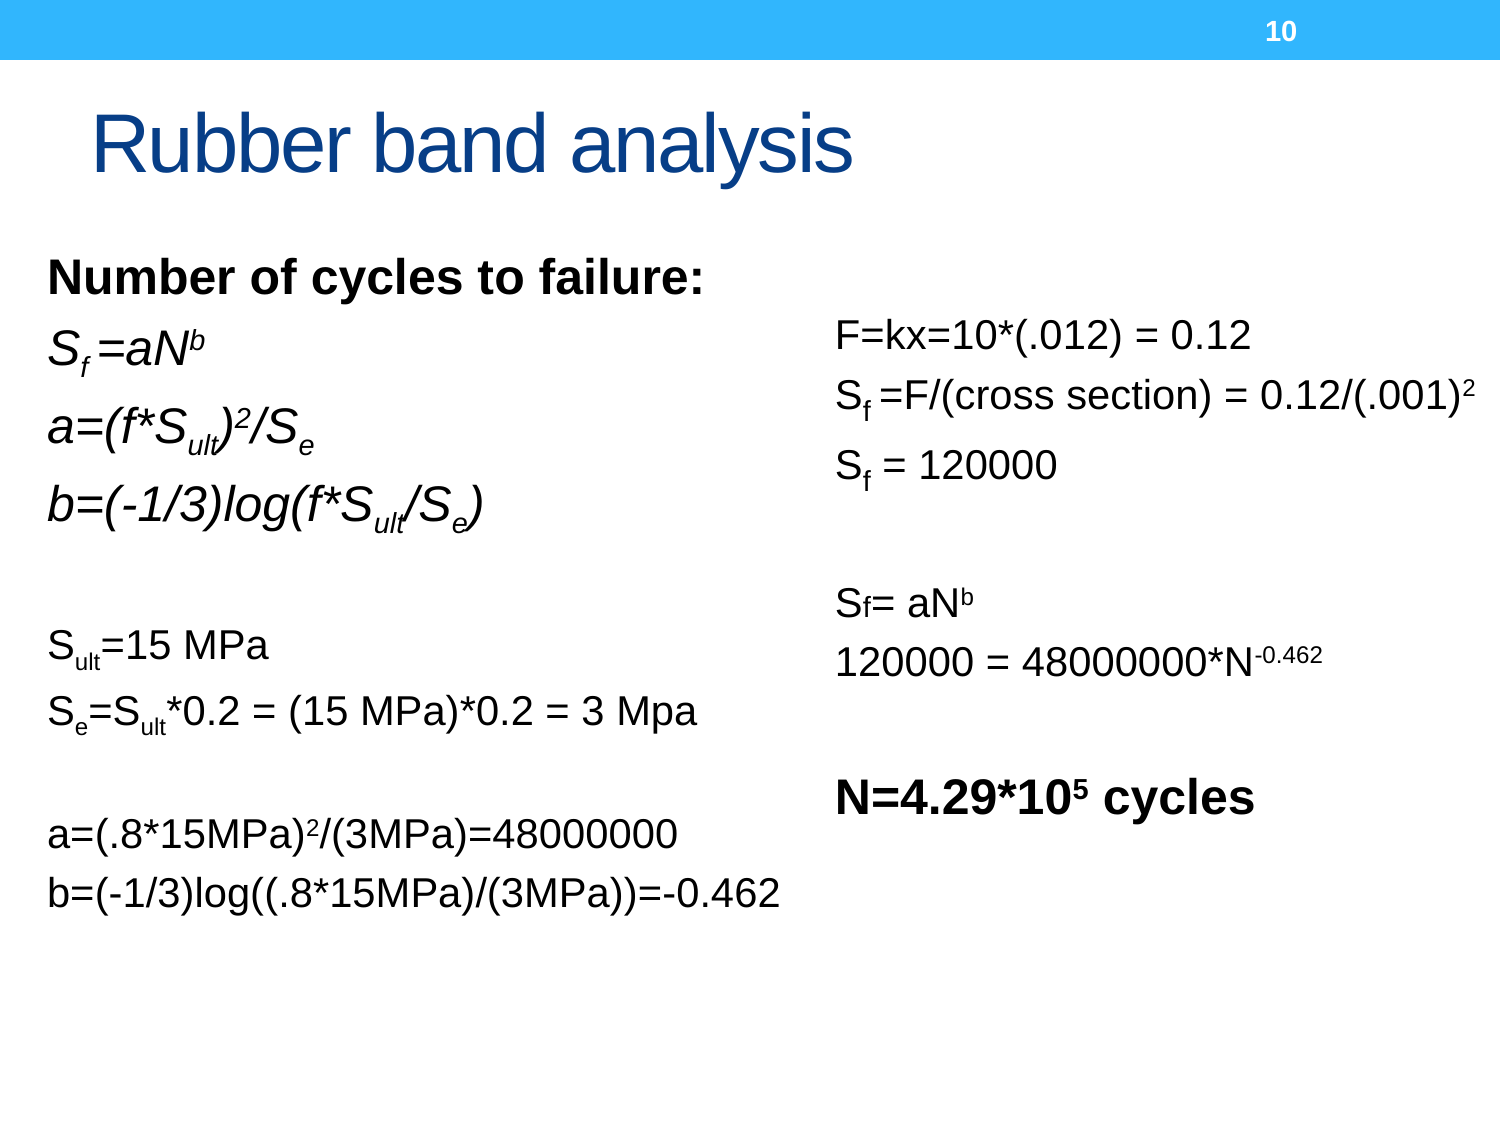

10
# Rubber band analysis
Number of cycles to failure:
Sf =aNb
a=(f*Sult)2/Se
b=(-1/3)log(f*Sult/Se)

Sult=15 MPa
Se=Sult*0.2 = (15 MPa)*0.2 = 3 Mpa

a=(.8*15MPa)2/(3MPa)=48000000
b=(-1/3)log((.8*15MPa)/(3MPa))=-0.462

F=kx=10*(.012) = 0.12
Sf =F/(cross section) = 0.12/(.001)2
Sf = 120000

Sf= aNb
120000 = 48000000*N-0.462

N=4.29*105 cycles